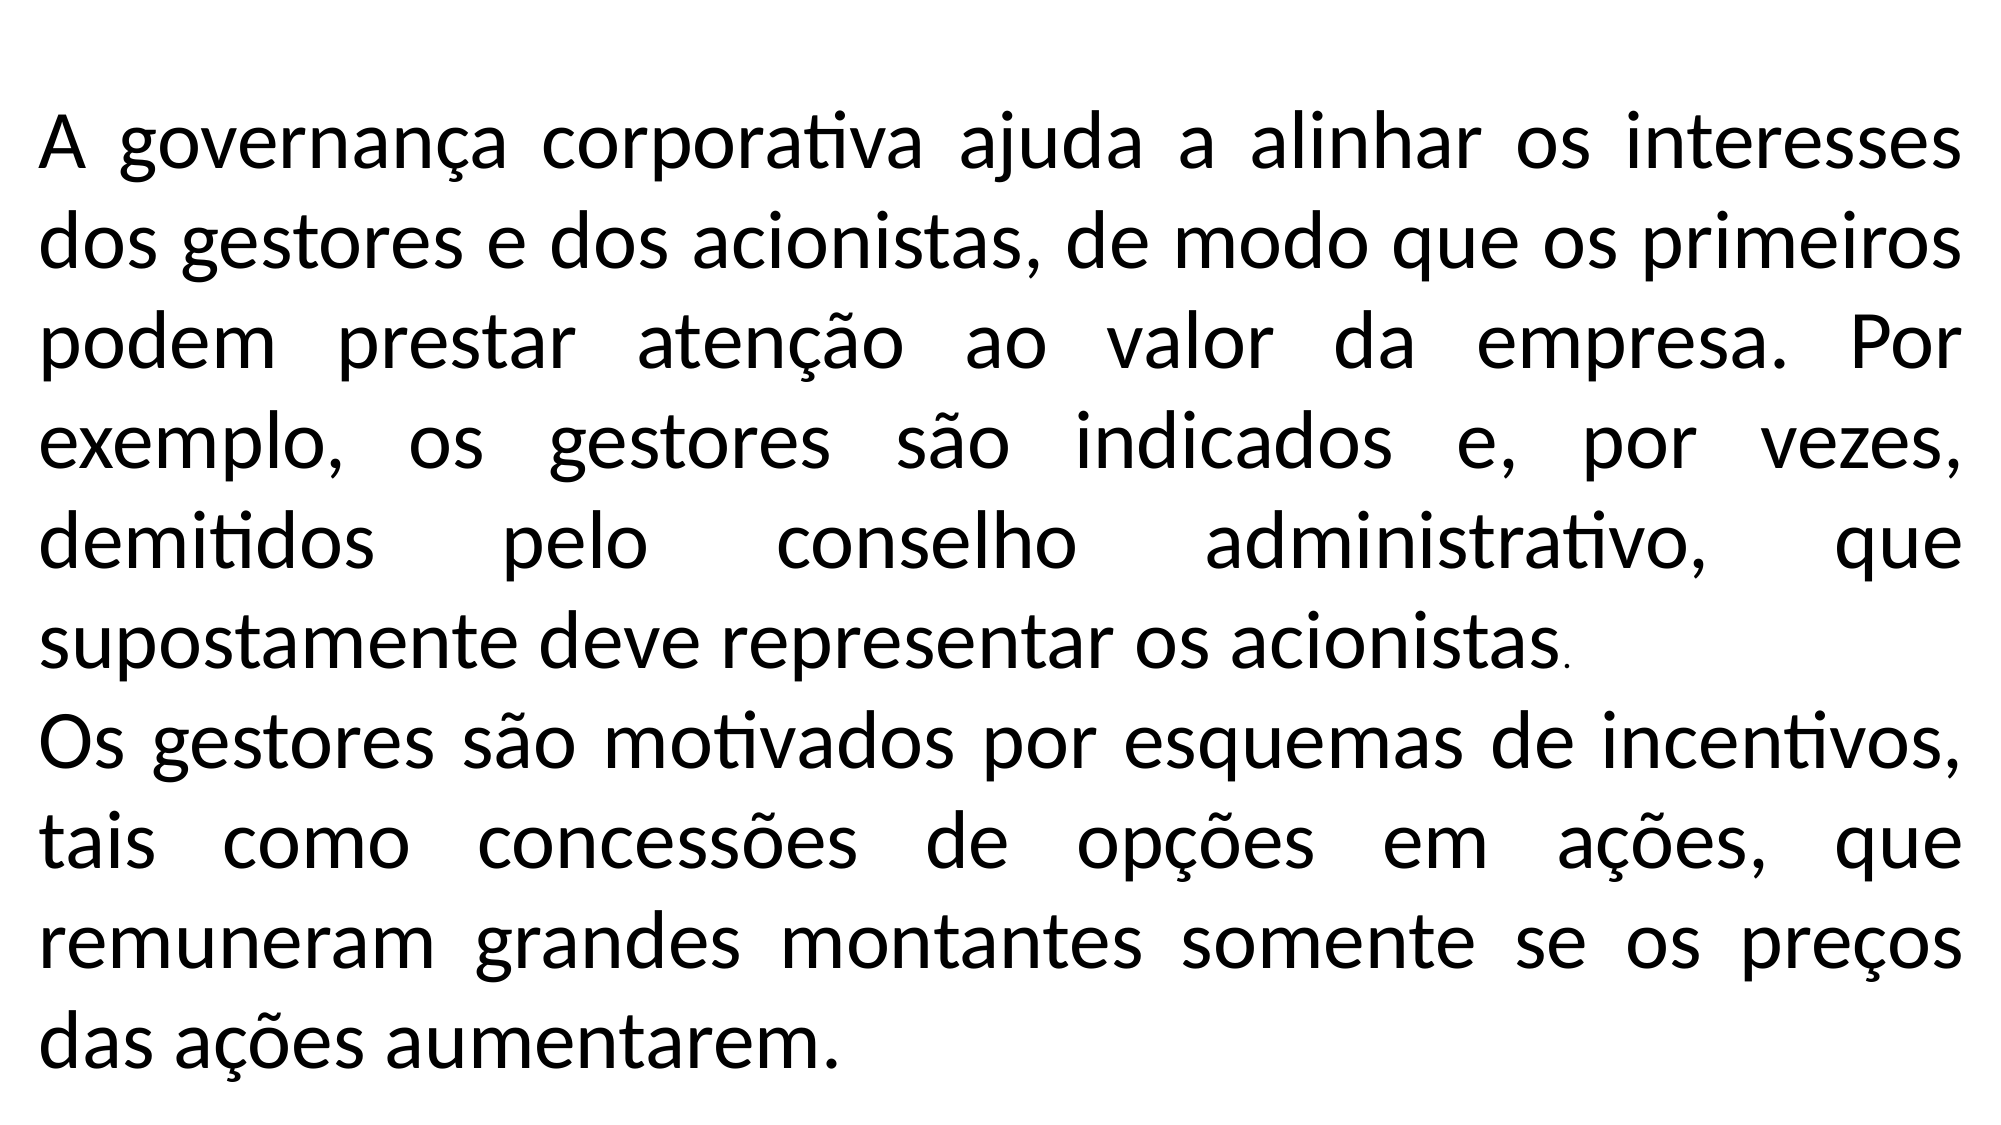

A governança corporativa ajuda a alinhar os interesses dos gestores e dos acionistas, de modo que os primeiros podem prestar atenção ao valor da empresa. Por exemplo, os gestores são indicados e, por vezes, demitidos pelo conselho administrativo, que supostamente deve representar os acionistas.
Os gestores são motivados por esquemas de incentivos, tais como concessões de opções em ações, que remuneram grandes montantes somente se os preços das ações aumentarem.